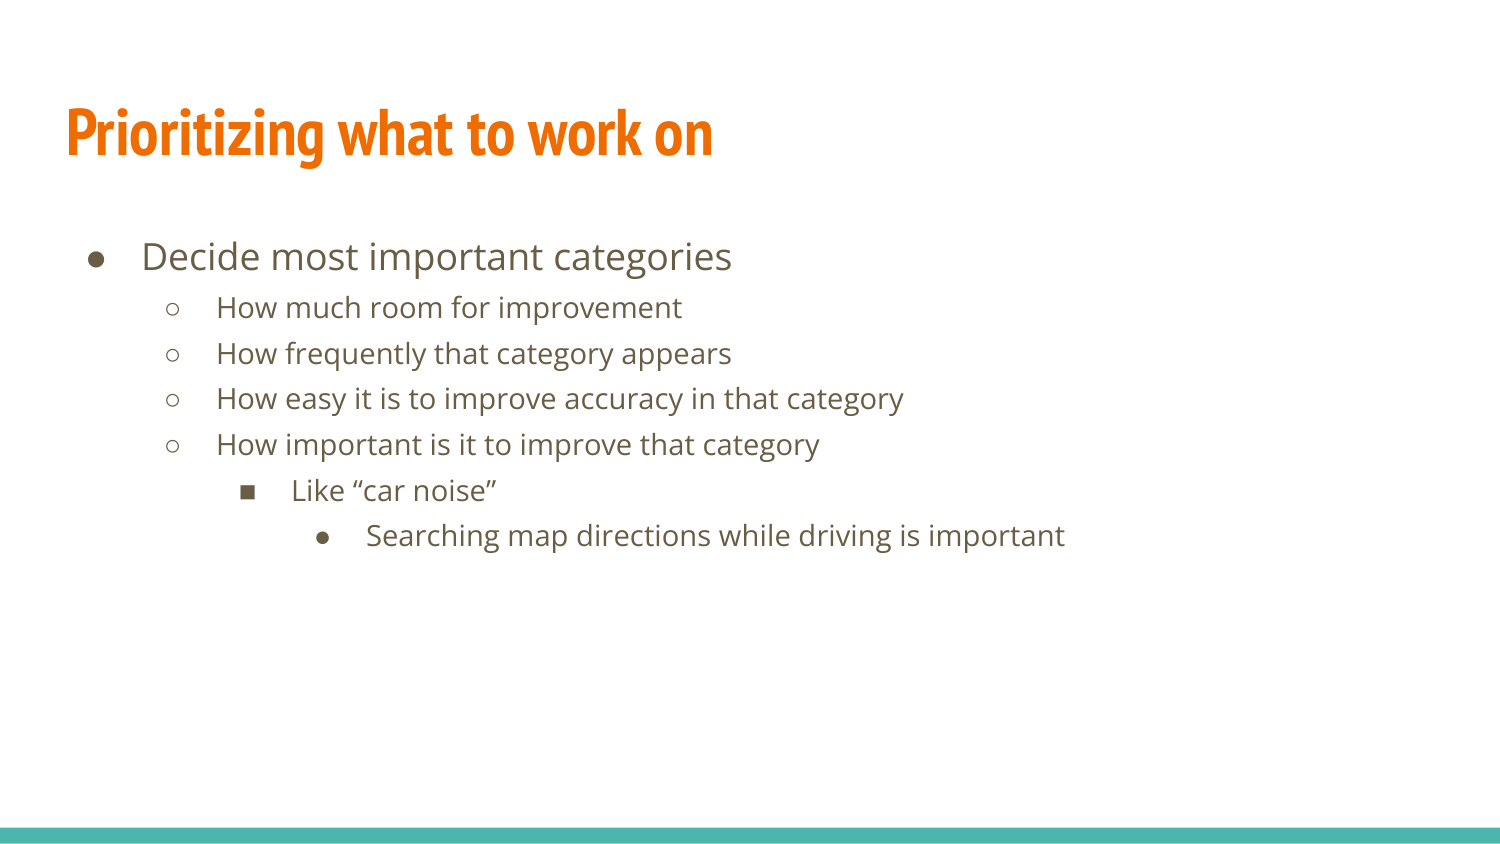

# Prioritizing what to work on

Decide most important categories
How much room for improvement
How frequently that category appears
How easy it is to improve accuracy in that category
How important is it to improve that category
Like “car noise”
Searching map directions while driving is important